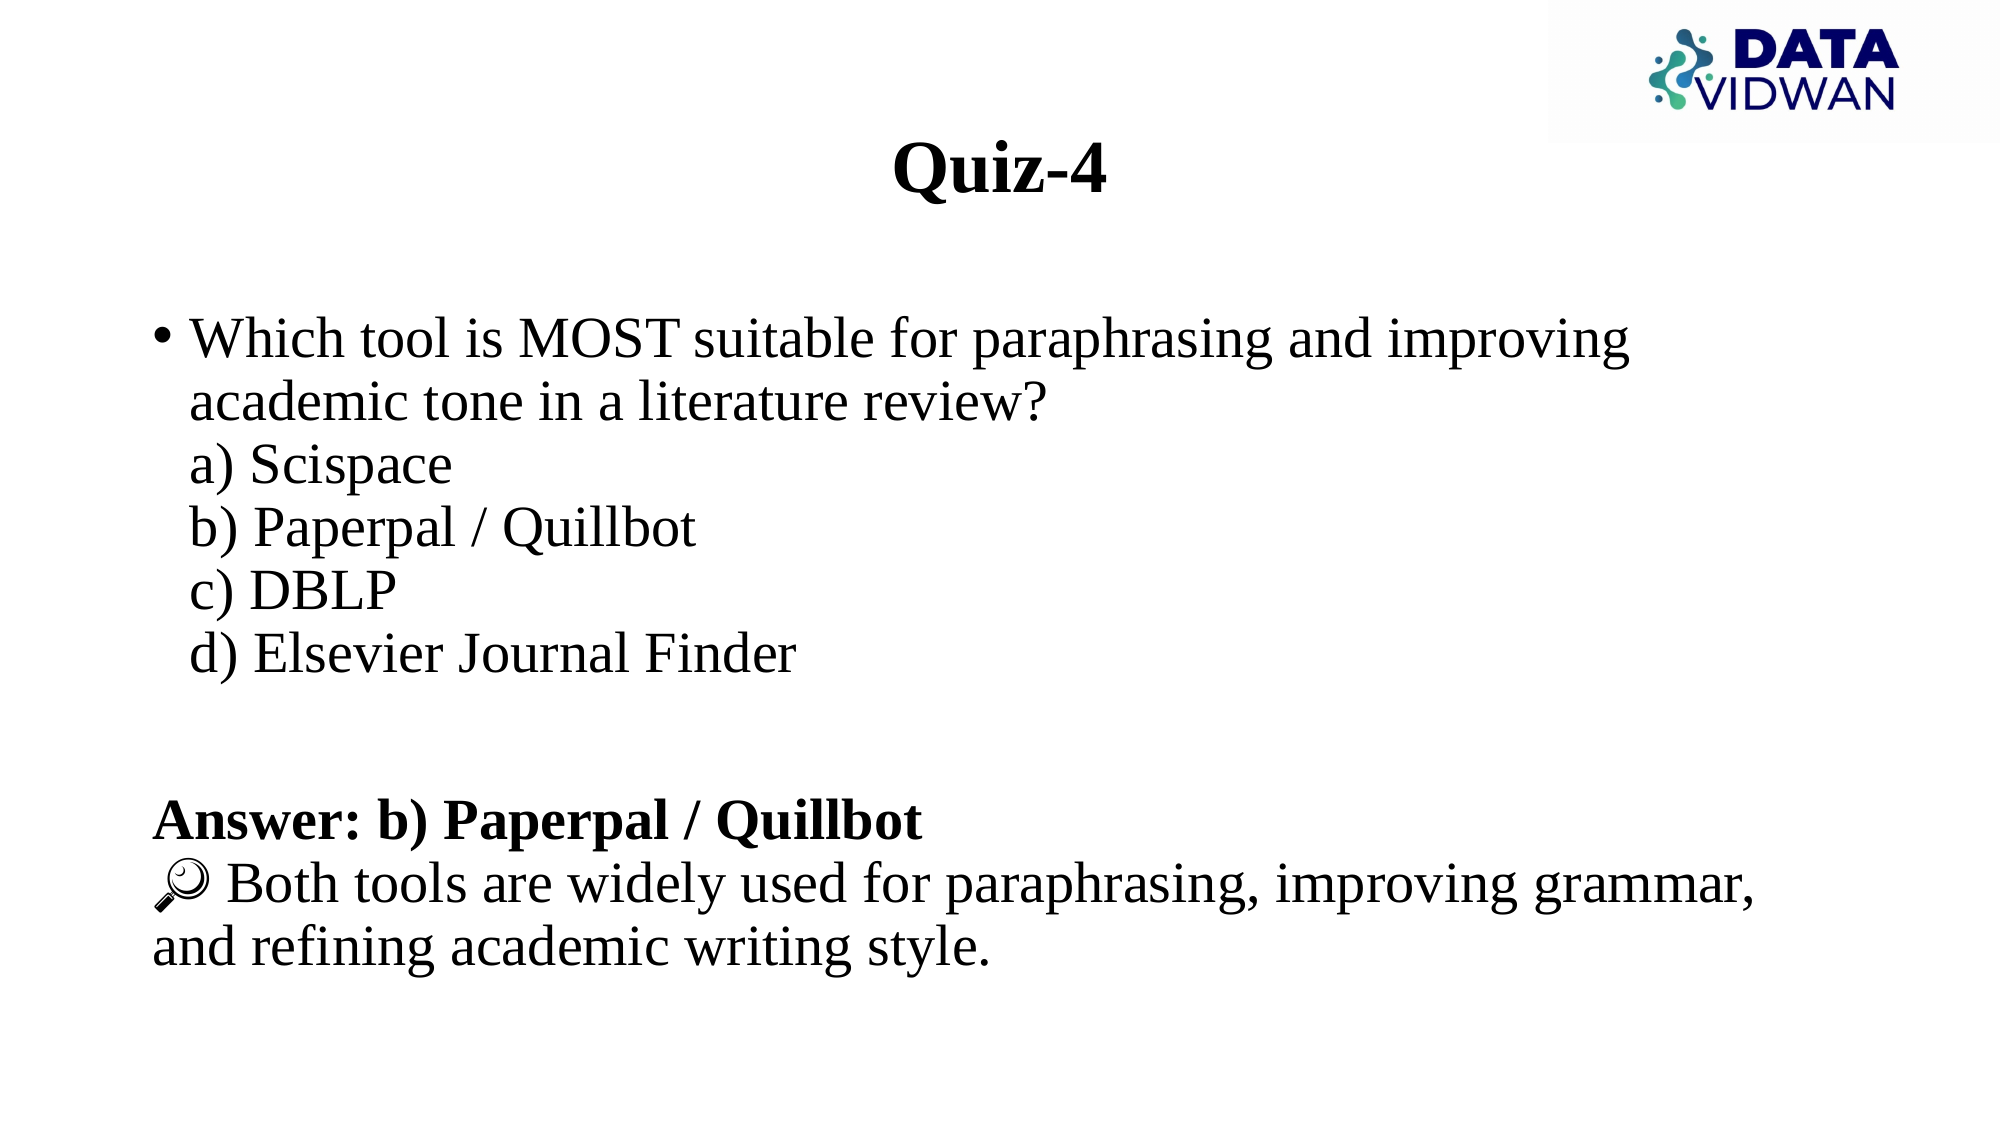

# Quiz-4
Which tool is MOST suitable for paraphrasing and improving academic tone in a literature review?
a) Scispace
b) Paperpal / Quillbot
c) DBLP
d) Elsevier Journal Finder

Answer: b) Paperpal / Quillbot
🔎 Both tools are widely used for paraphrasing, improving grammar, and refining academic writing style.